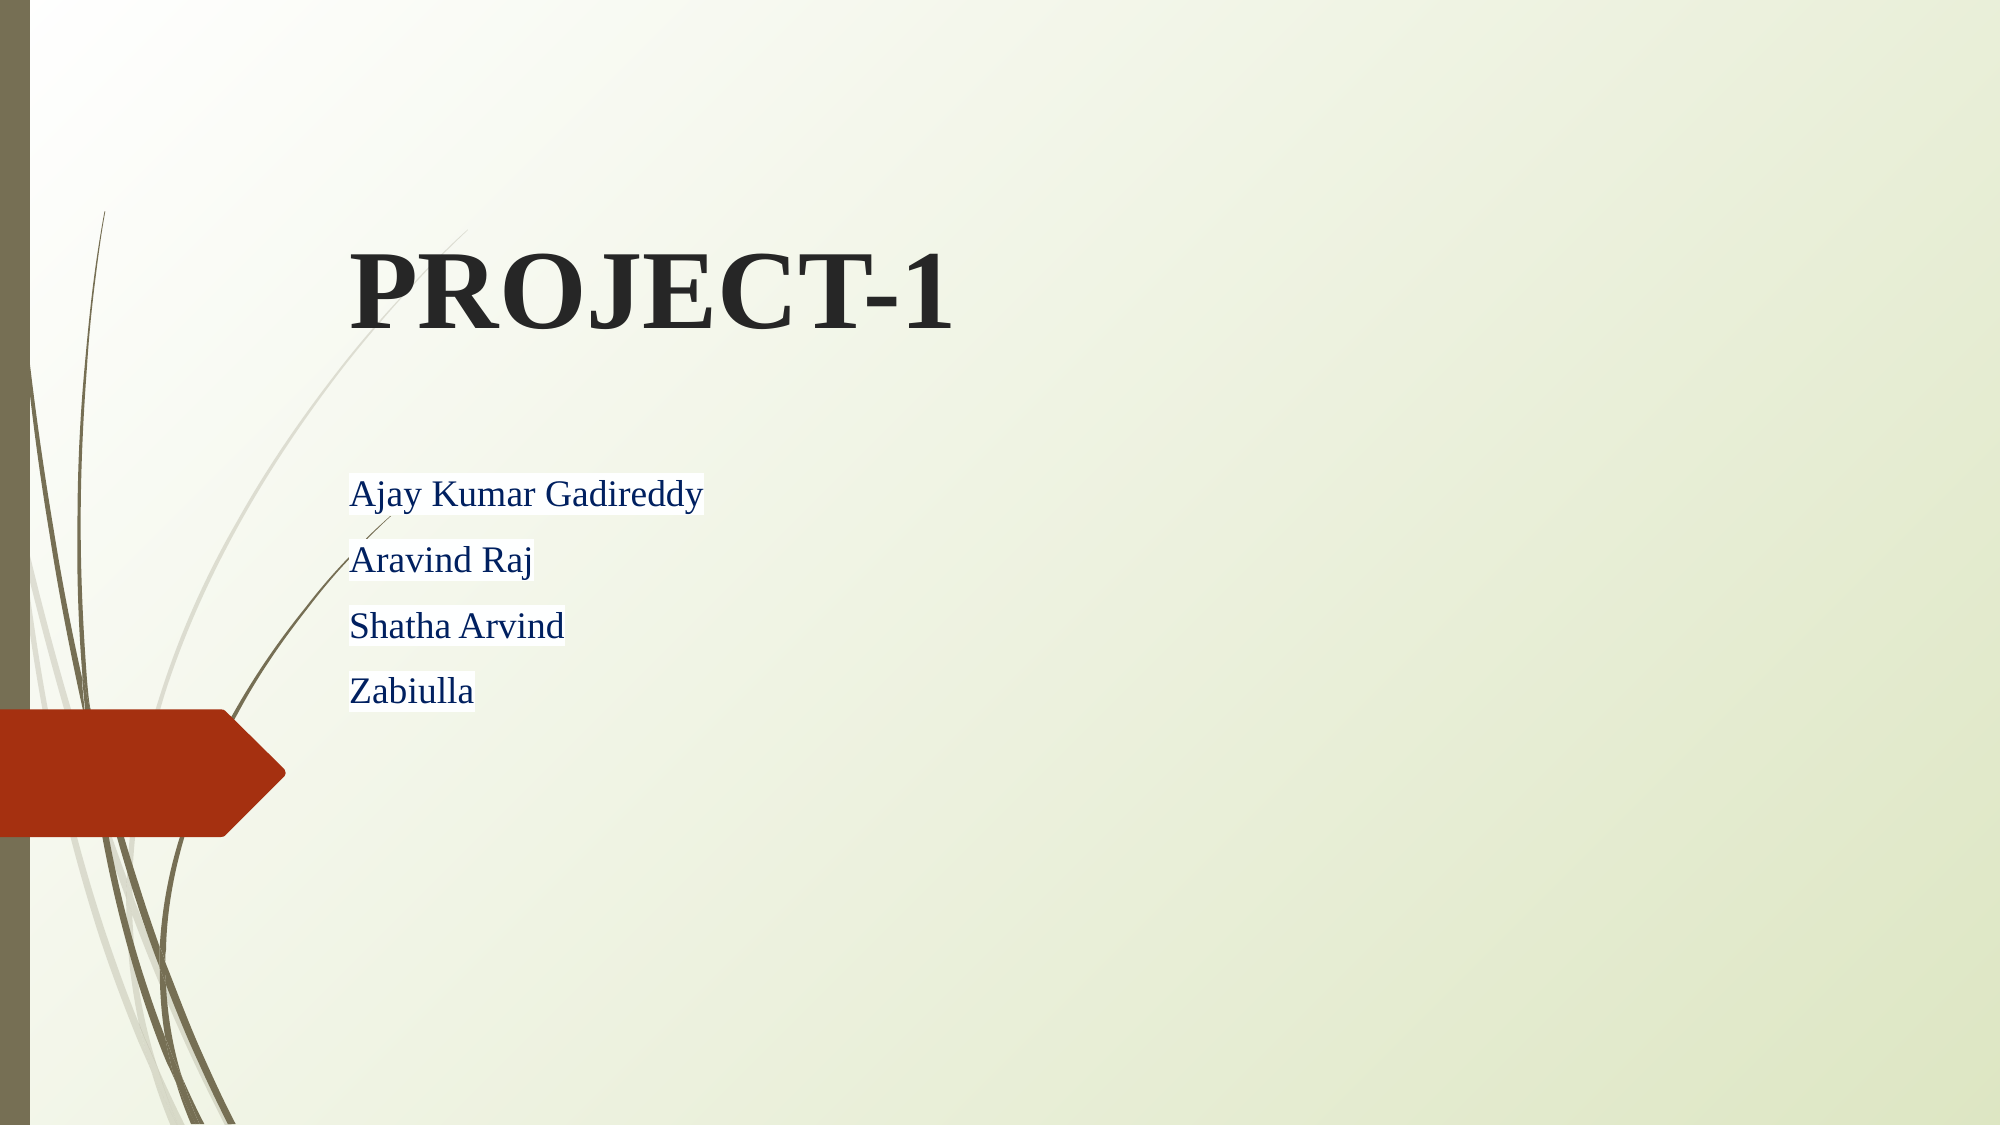

# PROJECT-1
Ajay Kumar Gadireddy
Aravind Raj
Shatha Arvind
Zabiulla